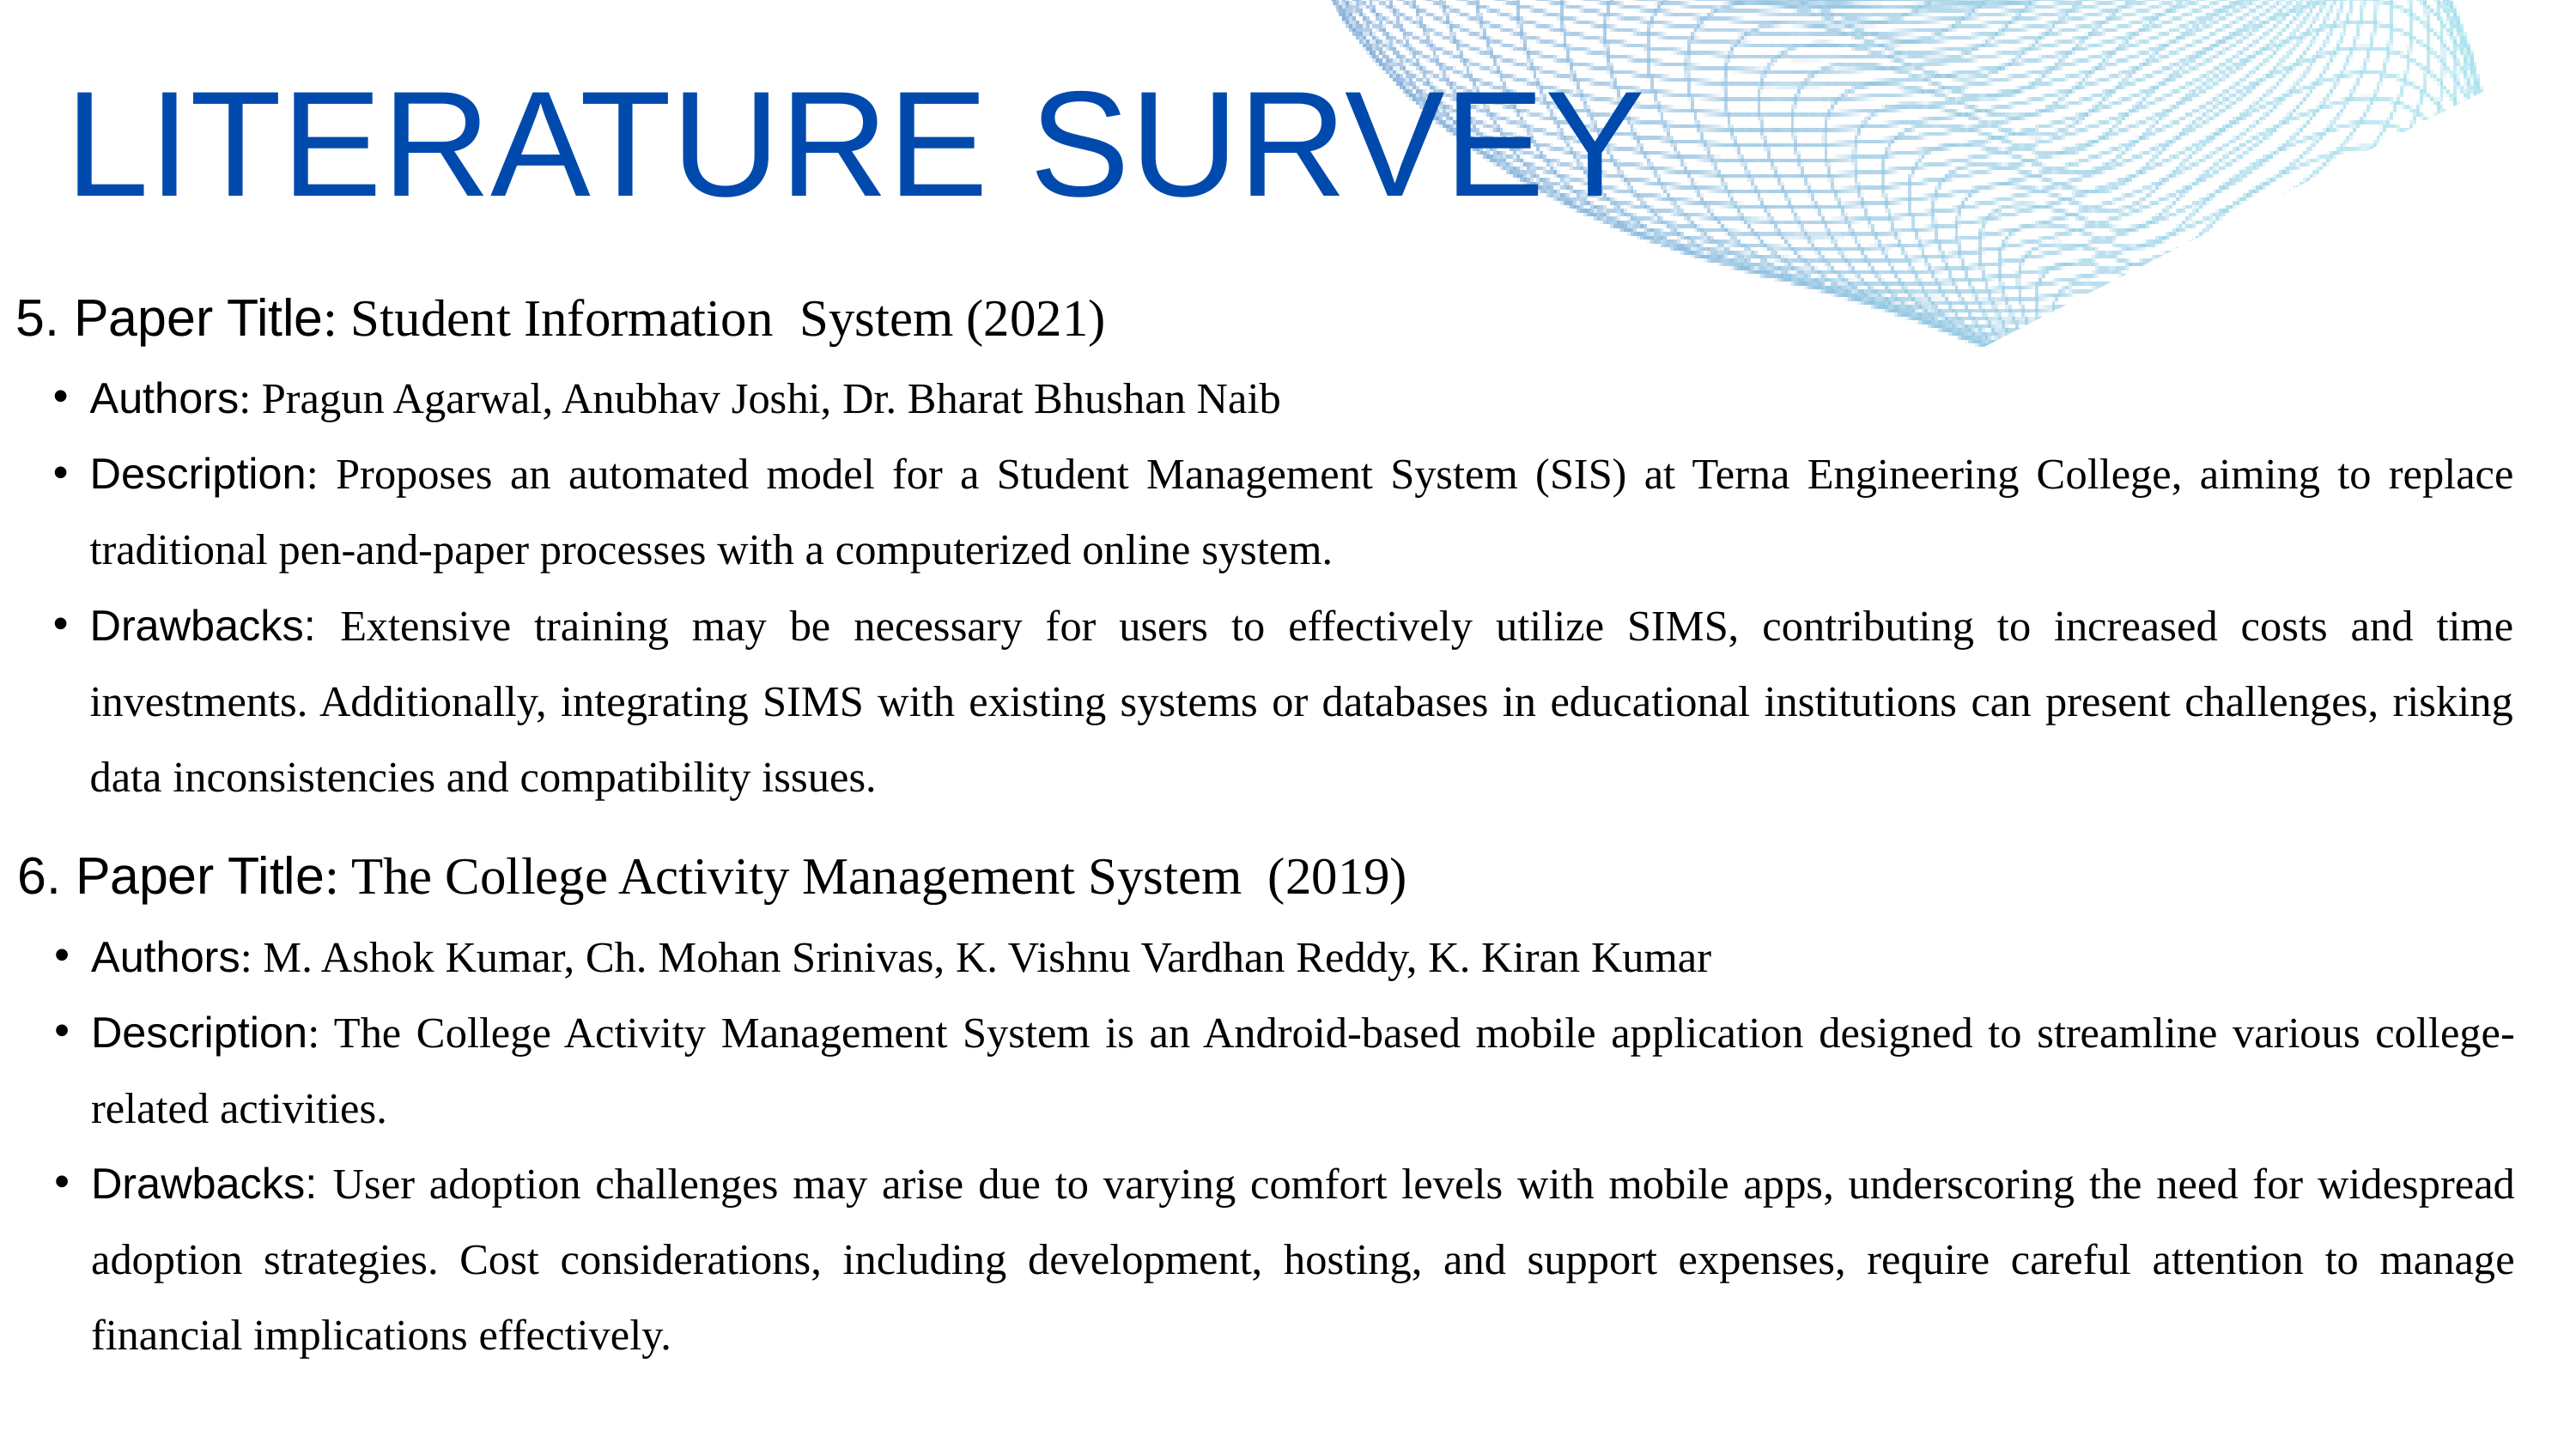

LITERATURE SURVEY

5. Paper Title: Student Information  System (2021)
Authors: Pragun Agarwal, Anubhav Joshi, Dr. Bharat Bhushan Naib
Description: Proposes an automated model for a Student Management System (SIS) at Terna Engineering College, aiming to replace traditional pen-and-paper processes with a computerized online system.
Drawbacks: Extensive training may be necessary for users to effectively utilize SIMS, contributing to increased costs and time investments. Additionally, integrating SIMS with existing systems or databases in educational institutions can present challenges, risking data inconsistencies and compatibility issues.

6. Paper Title: The College Activity Management System  (2019)
Authors: M. Ashok Kumar, Ch. Mohan Srinivas, K. Vishnu Vardhan Reddy, K. Kiran Kumar
Description: The College Activity Management System is an Android-based mobile application designed to streamline various college-related activities.
Drawbacks: User adoption challenges may arise due to varying comfort levels with mobile apps, underscoring the need for widespread adoption strategies. Cost considerations, including development, hosting, and support expenses, require careful attention to manage financial implications effectively.